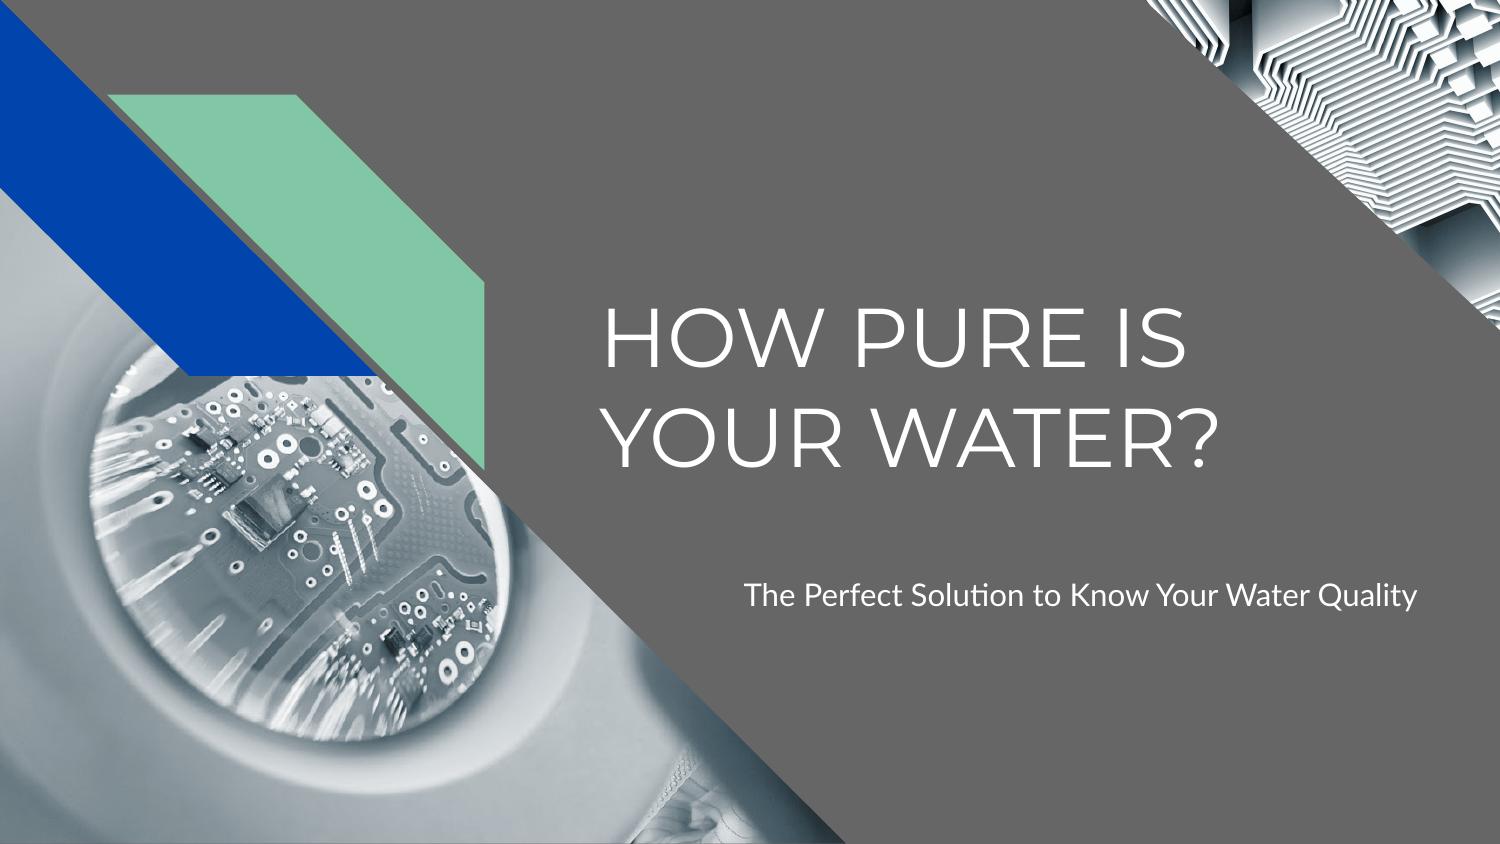

# HOW PURE IS YOUR WATER?
The Perfect Solution to Know Your Water Quality